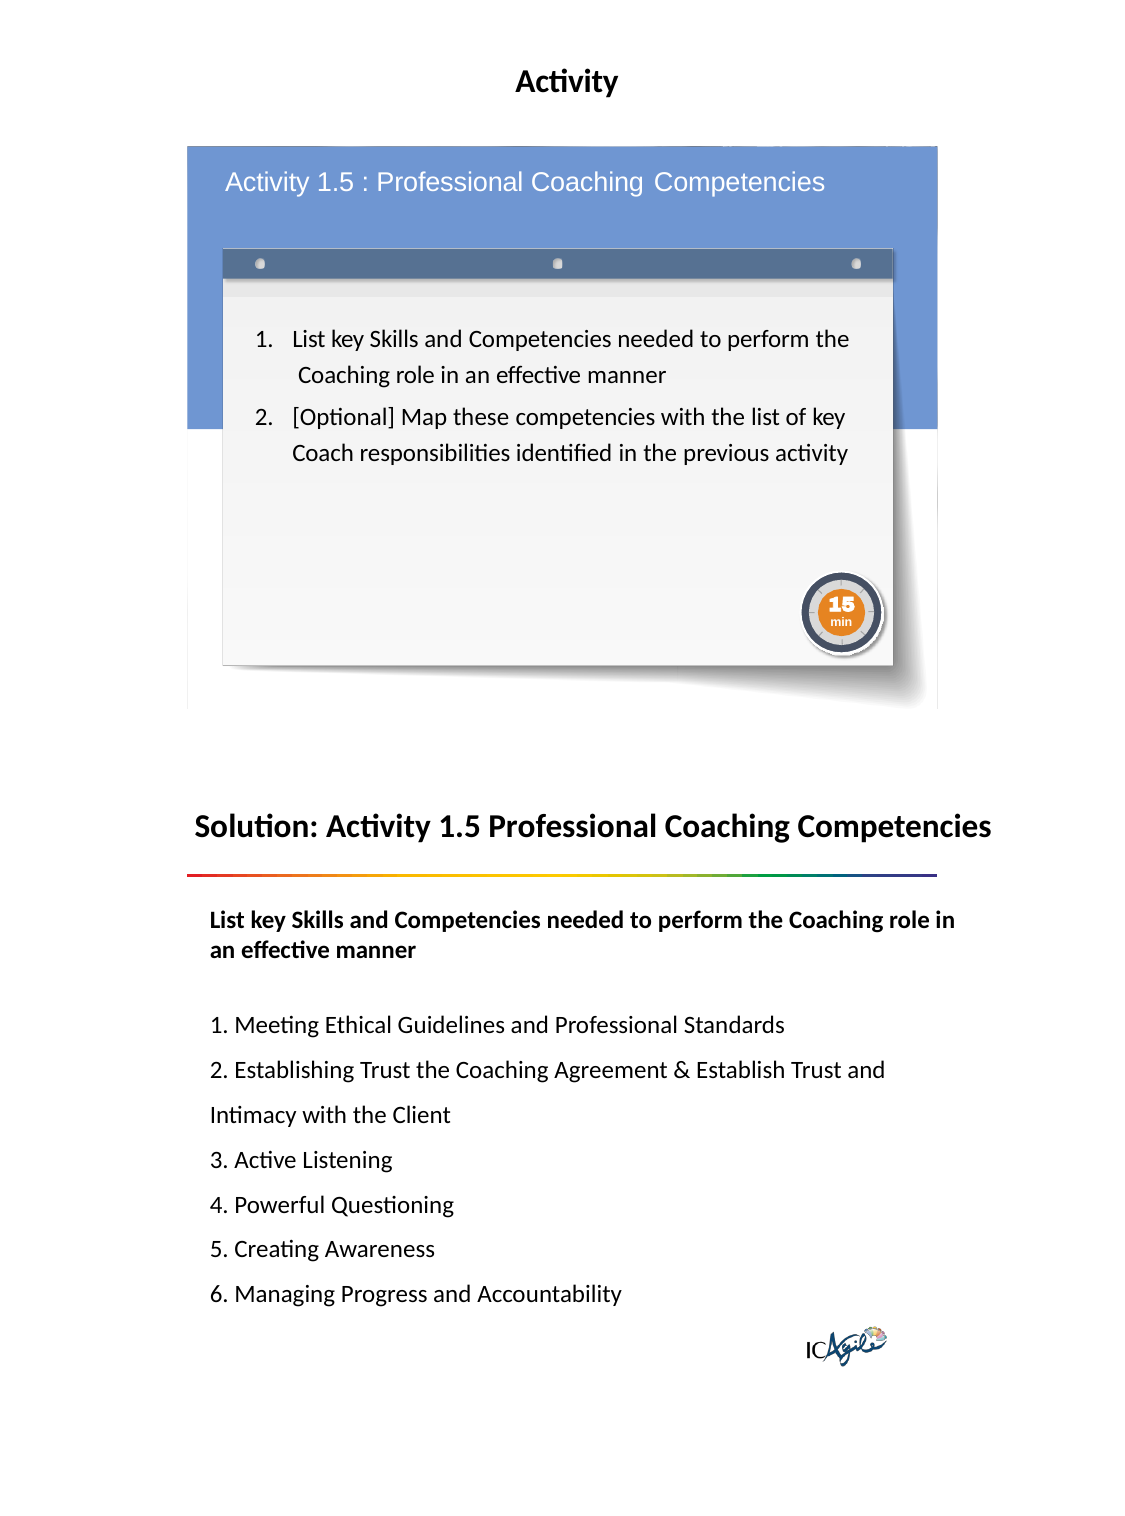

Activity

Activity 1.5 : Professional Coaching Competencies

List key Skills and Competencies needed to perform the  Coaching role in an effective manner
[Optional] Map these competencies with the list of key  Coach responsibilities identified in the previous activity

15
min

Solution: Activity 1.5 Professional Coaching Competencies

List key Skills and Competencies needed to perform the Coaching role in an effective manner

1. Meeting Ethical Guidelines and Professional Standards
2. Establishing Trust the Coaching Agreement & Establish Trust and Intimacy with the Client
3. Active Listening
4. Powerful Questioning
5. Creating Awareness
6. Managing Progress and Accountability